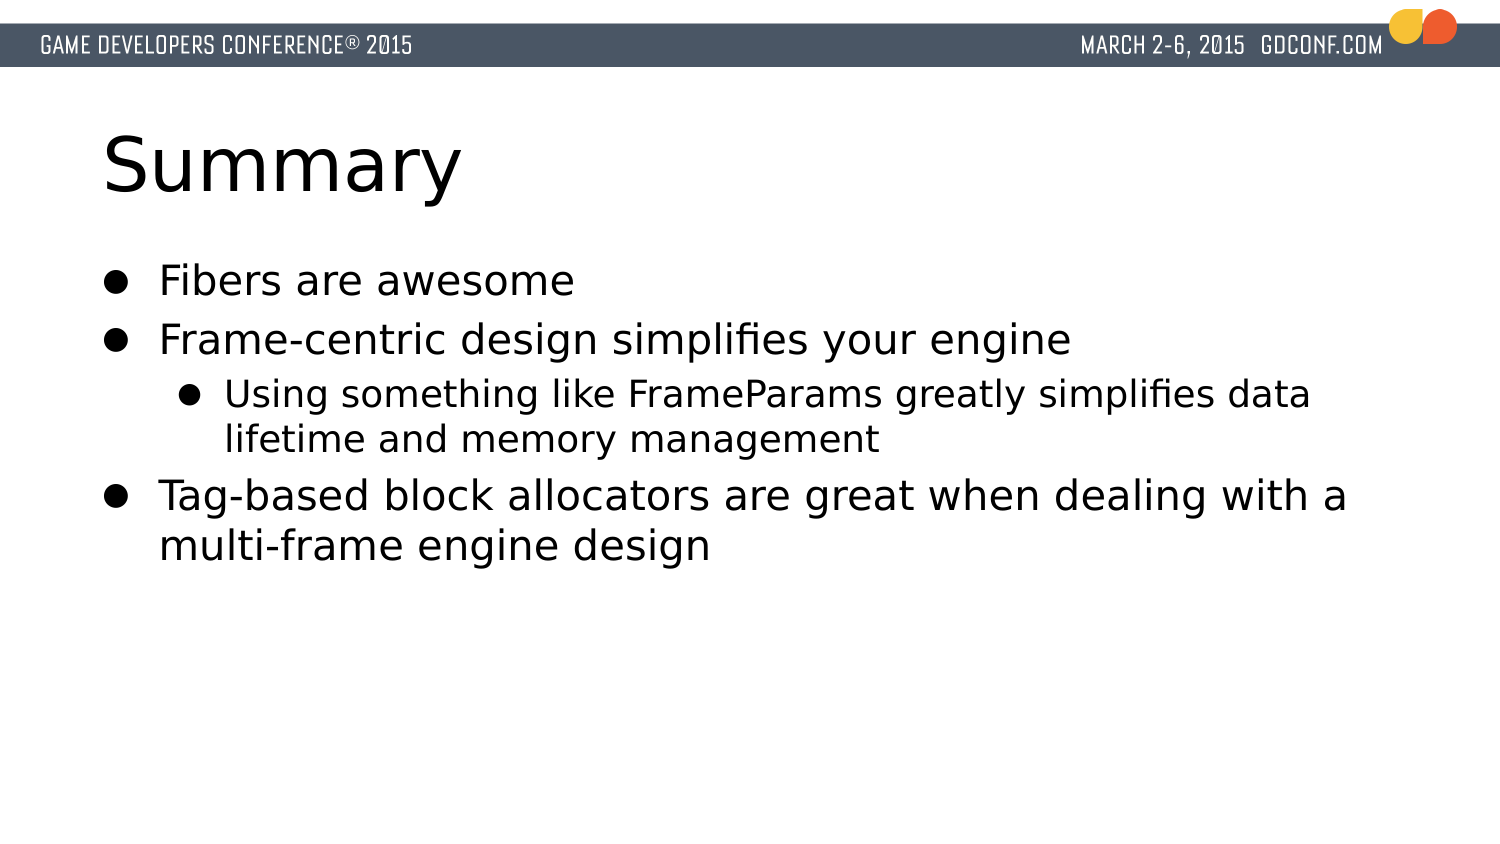

# Summary
Fibers are awesome
Frame-centric design simplifies your engine
Using something like FrameParams greatly simplifies data lifetime and memory management
Tag-based block allocators are great when dealing with a multi-frame engine design